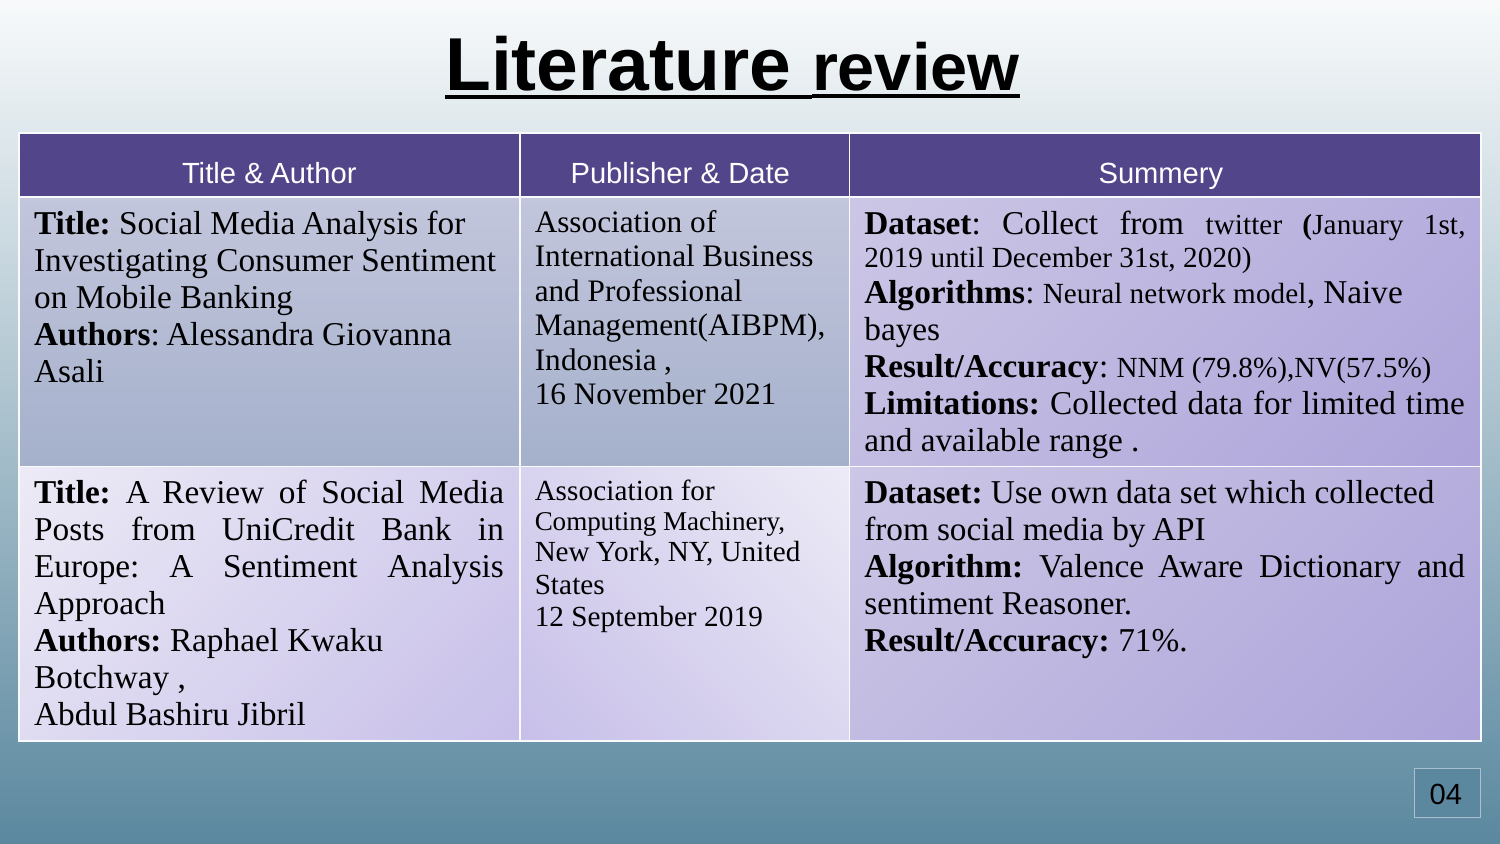

Literature review
| Title & Author | Publisher & Date | Summery |
| --- | --- | --- |
| Title: Social Media Analysis for Investigating Consumer Sentiment on Mobile Banking Authors: Alessandra Giovanna Asali | Association of International Business and Professional Management(AIBPM), Indonesia , 16 November 2021 | Dataset: Collect from twitter (January 1st, 2019 until December 31st, 2020) Algorithms: Neural network model, Naive bayes Result/Accuracy: NNM (79.8%),NV(57.5%) Limitations: Collected data for limited time and available range . |
| Title: A Review of Social Media Posts from UniCredit Bank in Europe: A Sentiment Analysis Approach Authors: Raphael Kwaku Botchway , Abdul Bashiru Jibril | Association for Computing Machinery, New York, NY, United States 12 September 2019 | Dataset: Use own data set which collected from social media by API Algorithm: Valence Aware Dictionary and sentiment Reasoner. Result/Accuracy: 71%. |
04